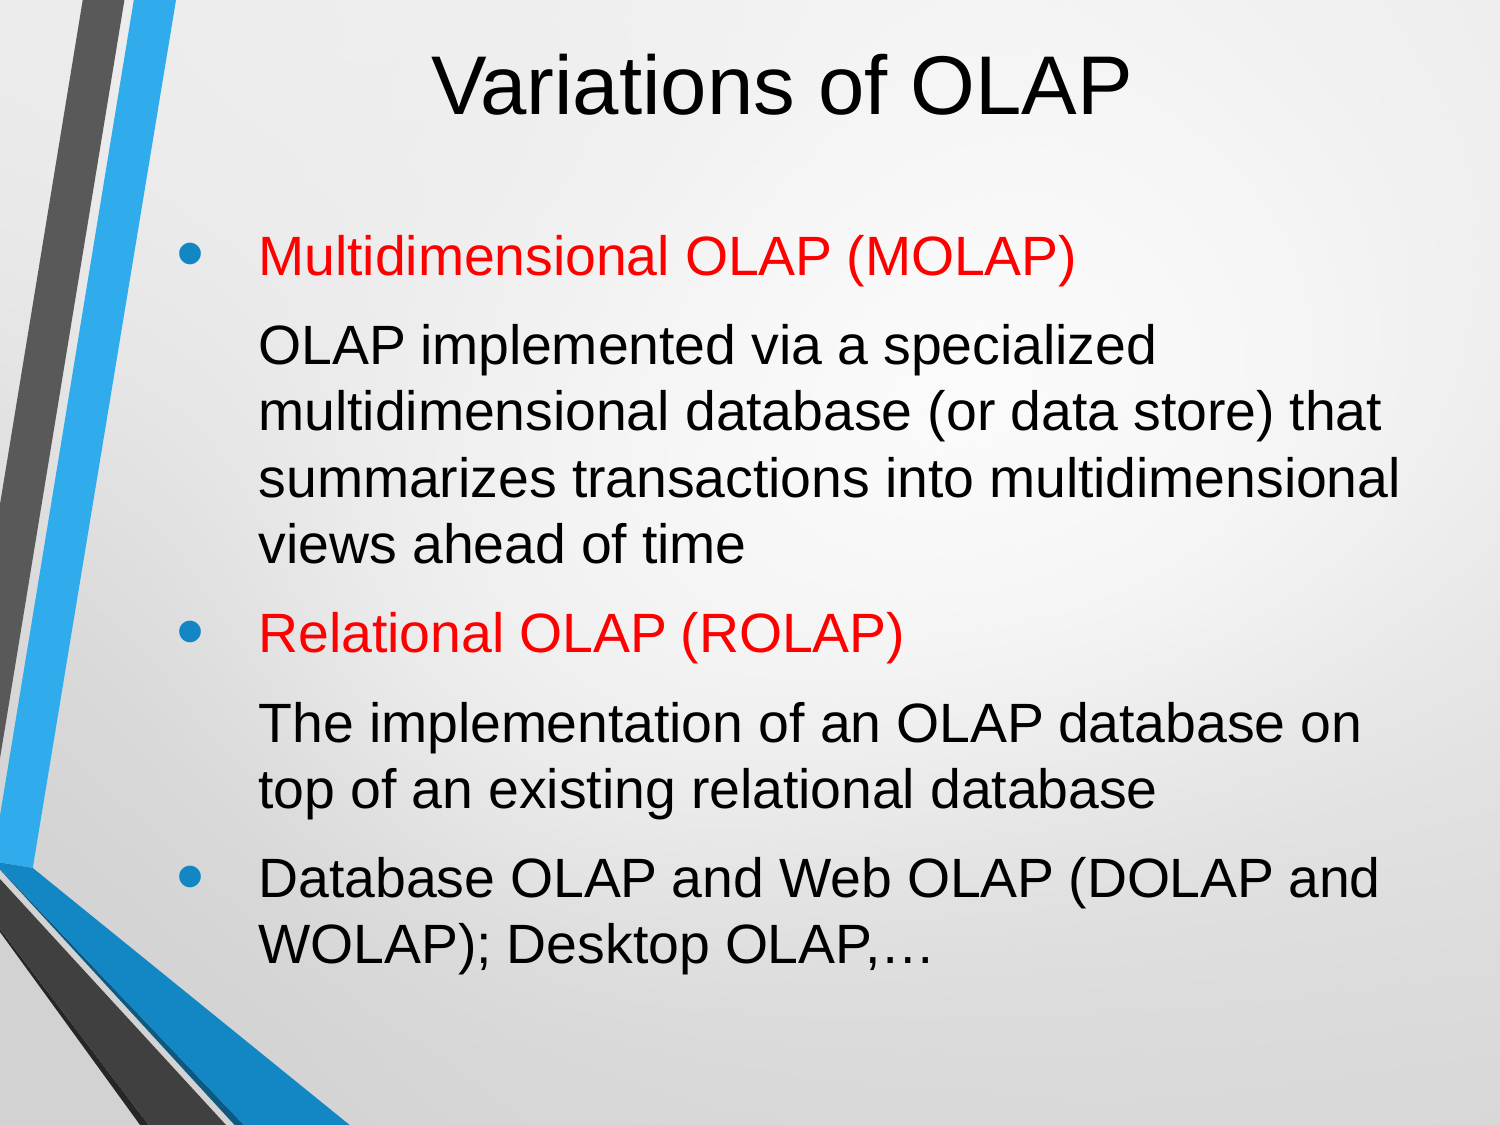

# Variations of OLAP
Multidimensional OLAP (MOLAP)
	OLAP implemented via a specialized multidimensional database (or data store) that summarizes transactions into multidimensional views ahead of time
Relational OLAP (ROLAP)
	The implementation of an OLAP database on top of an existing relational database
Database OLAP and Web OLAP (DOLAP and WOLAP); Desktop OLAP,…